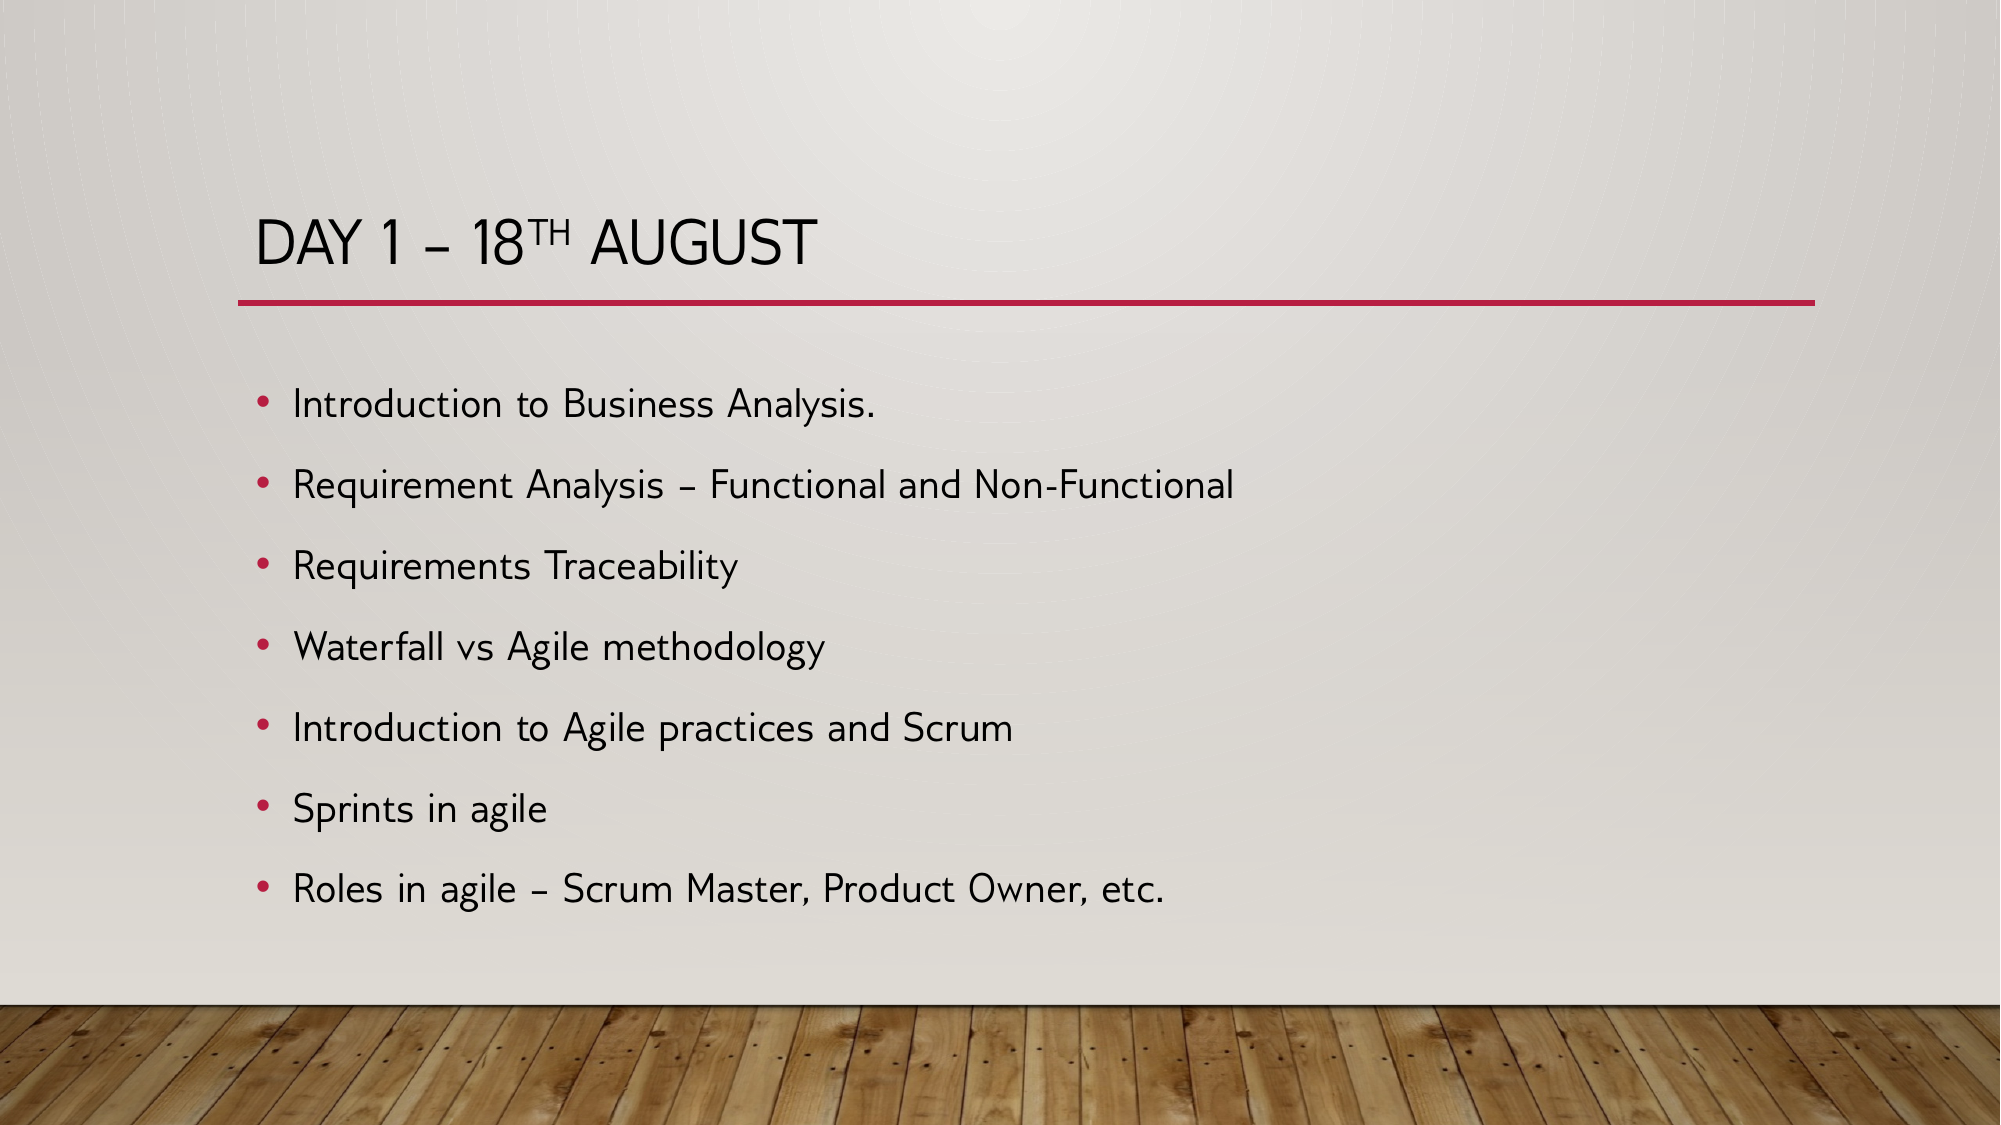

# Day 1 – 18th August
Introduction to Business Analysis.
Requirement Analysis – Functional and Non-Functional
Requirements Traceability
Waterfall vs Agile methodology
Introduction to Agile practices and Scrum
Sprints in agile
Roles in agile – Scrum Master, Product Owner, etc.